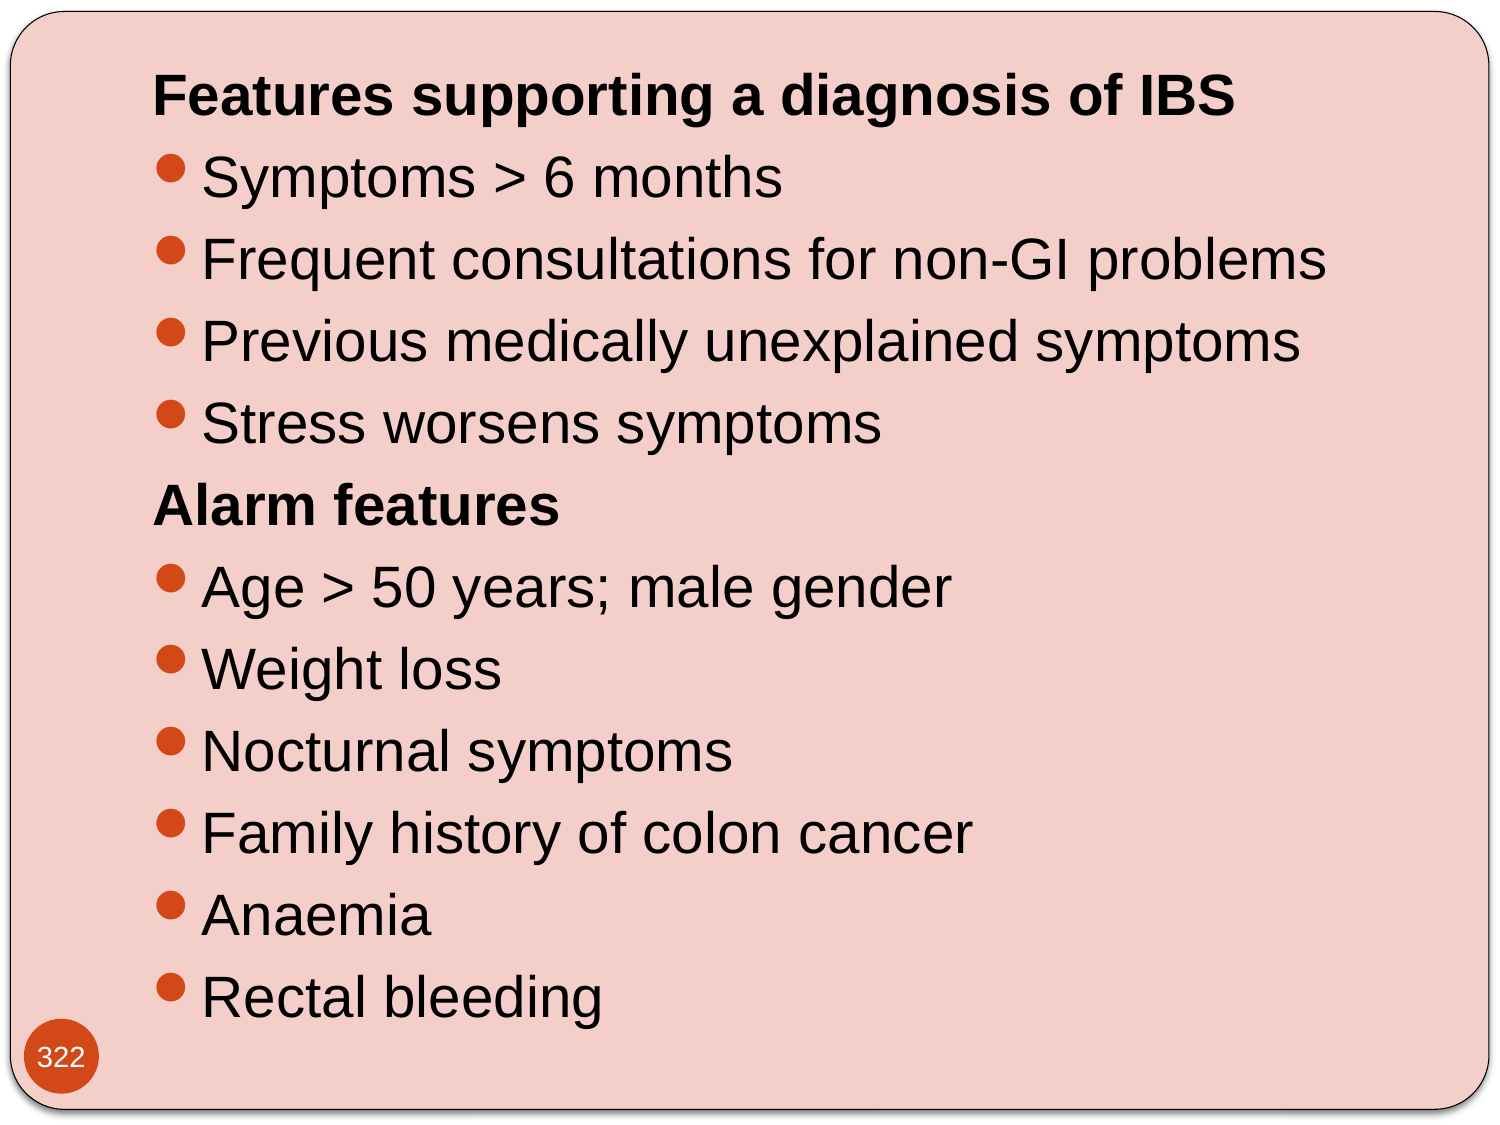

Features supporting a diagnosis of IBS
Symptoms > 6 months
Frequent consultations for non-GI problems
Previous medically unexplained symptoms
Stress worsens symptoms
Alarm features
Age > 50 years; male gender
Weight loss
Nocturnal symptoms
Family history of colon cancer
Anaemia
Rectal bleeding

322